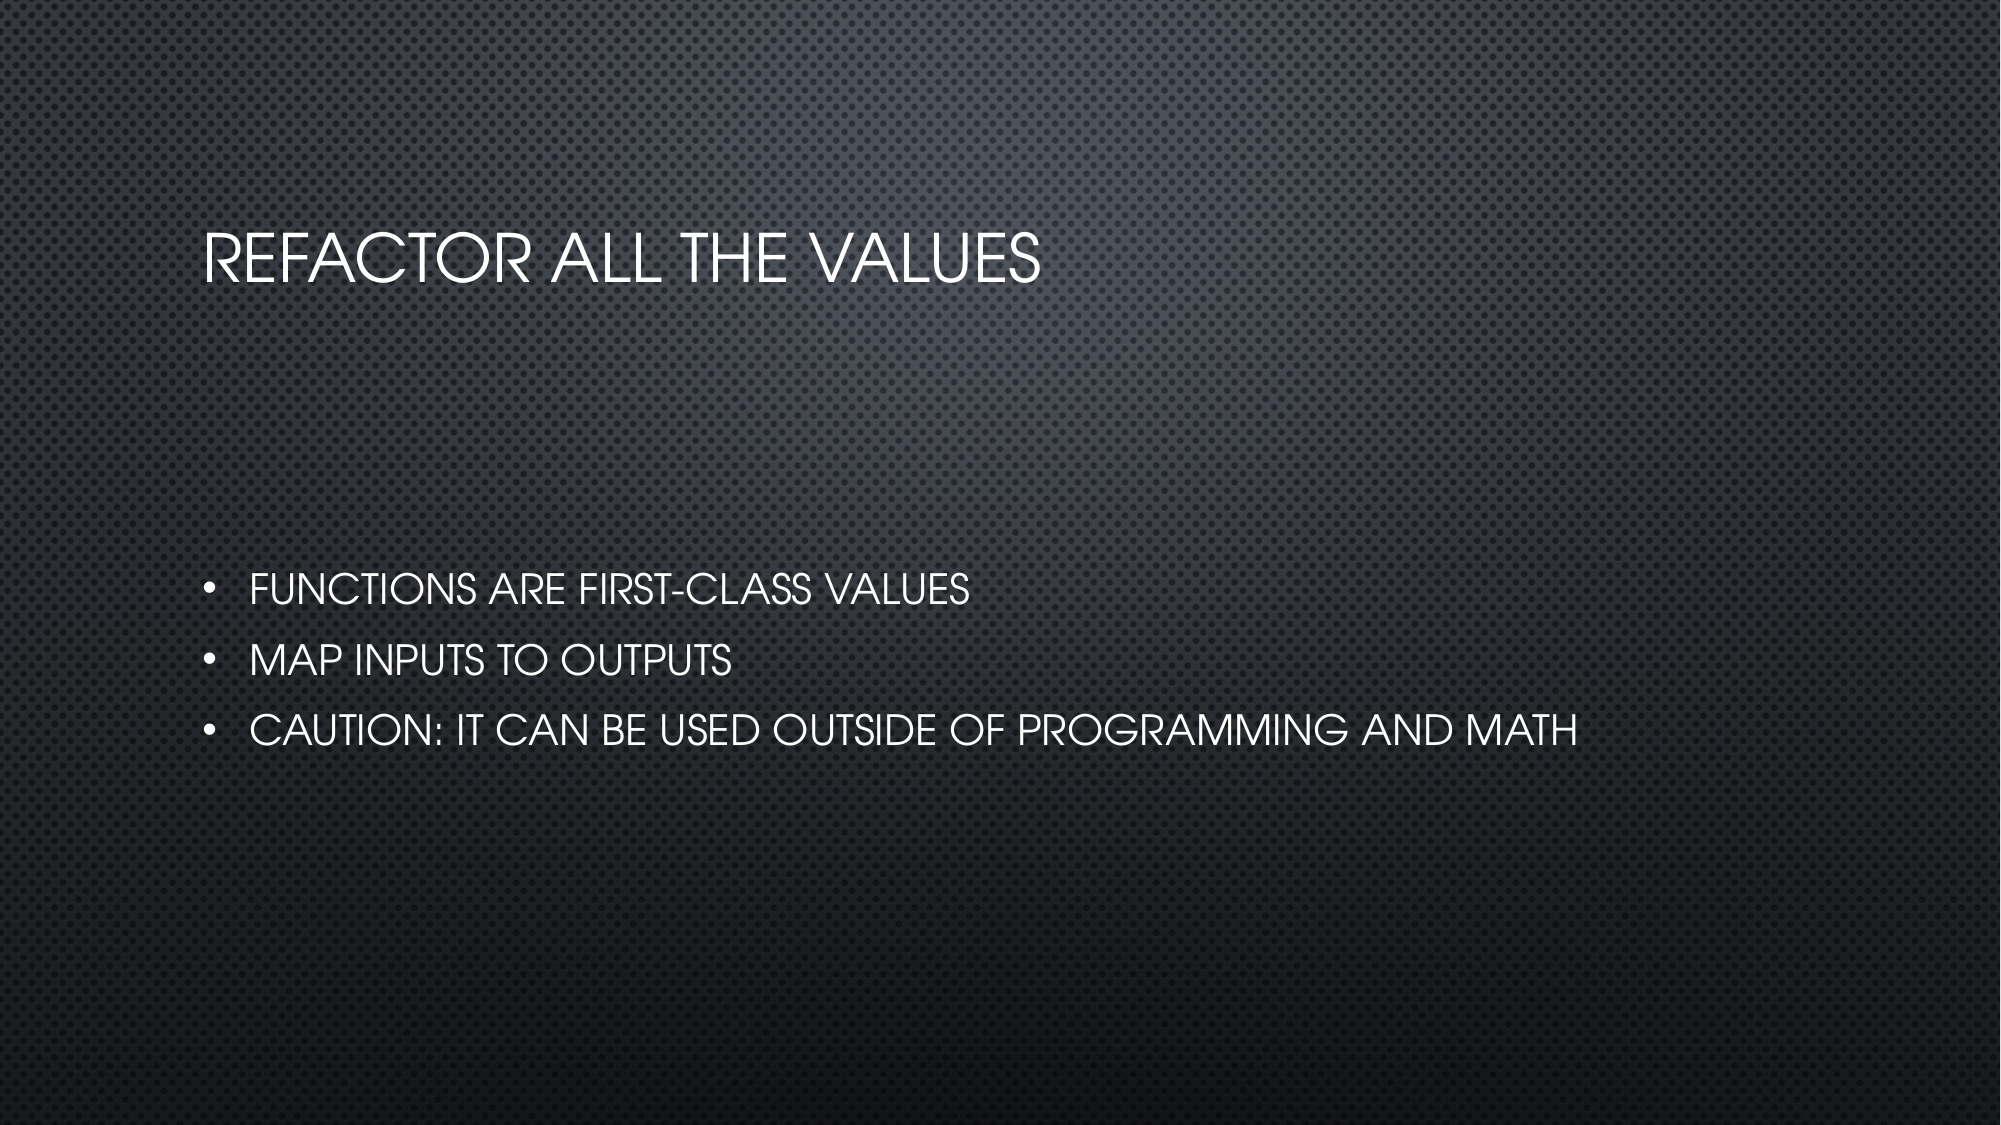

# Refactor all the Values
Functions are first-class values
Map inputs to outputs
Caution: it can be used outside of programming and math